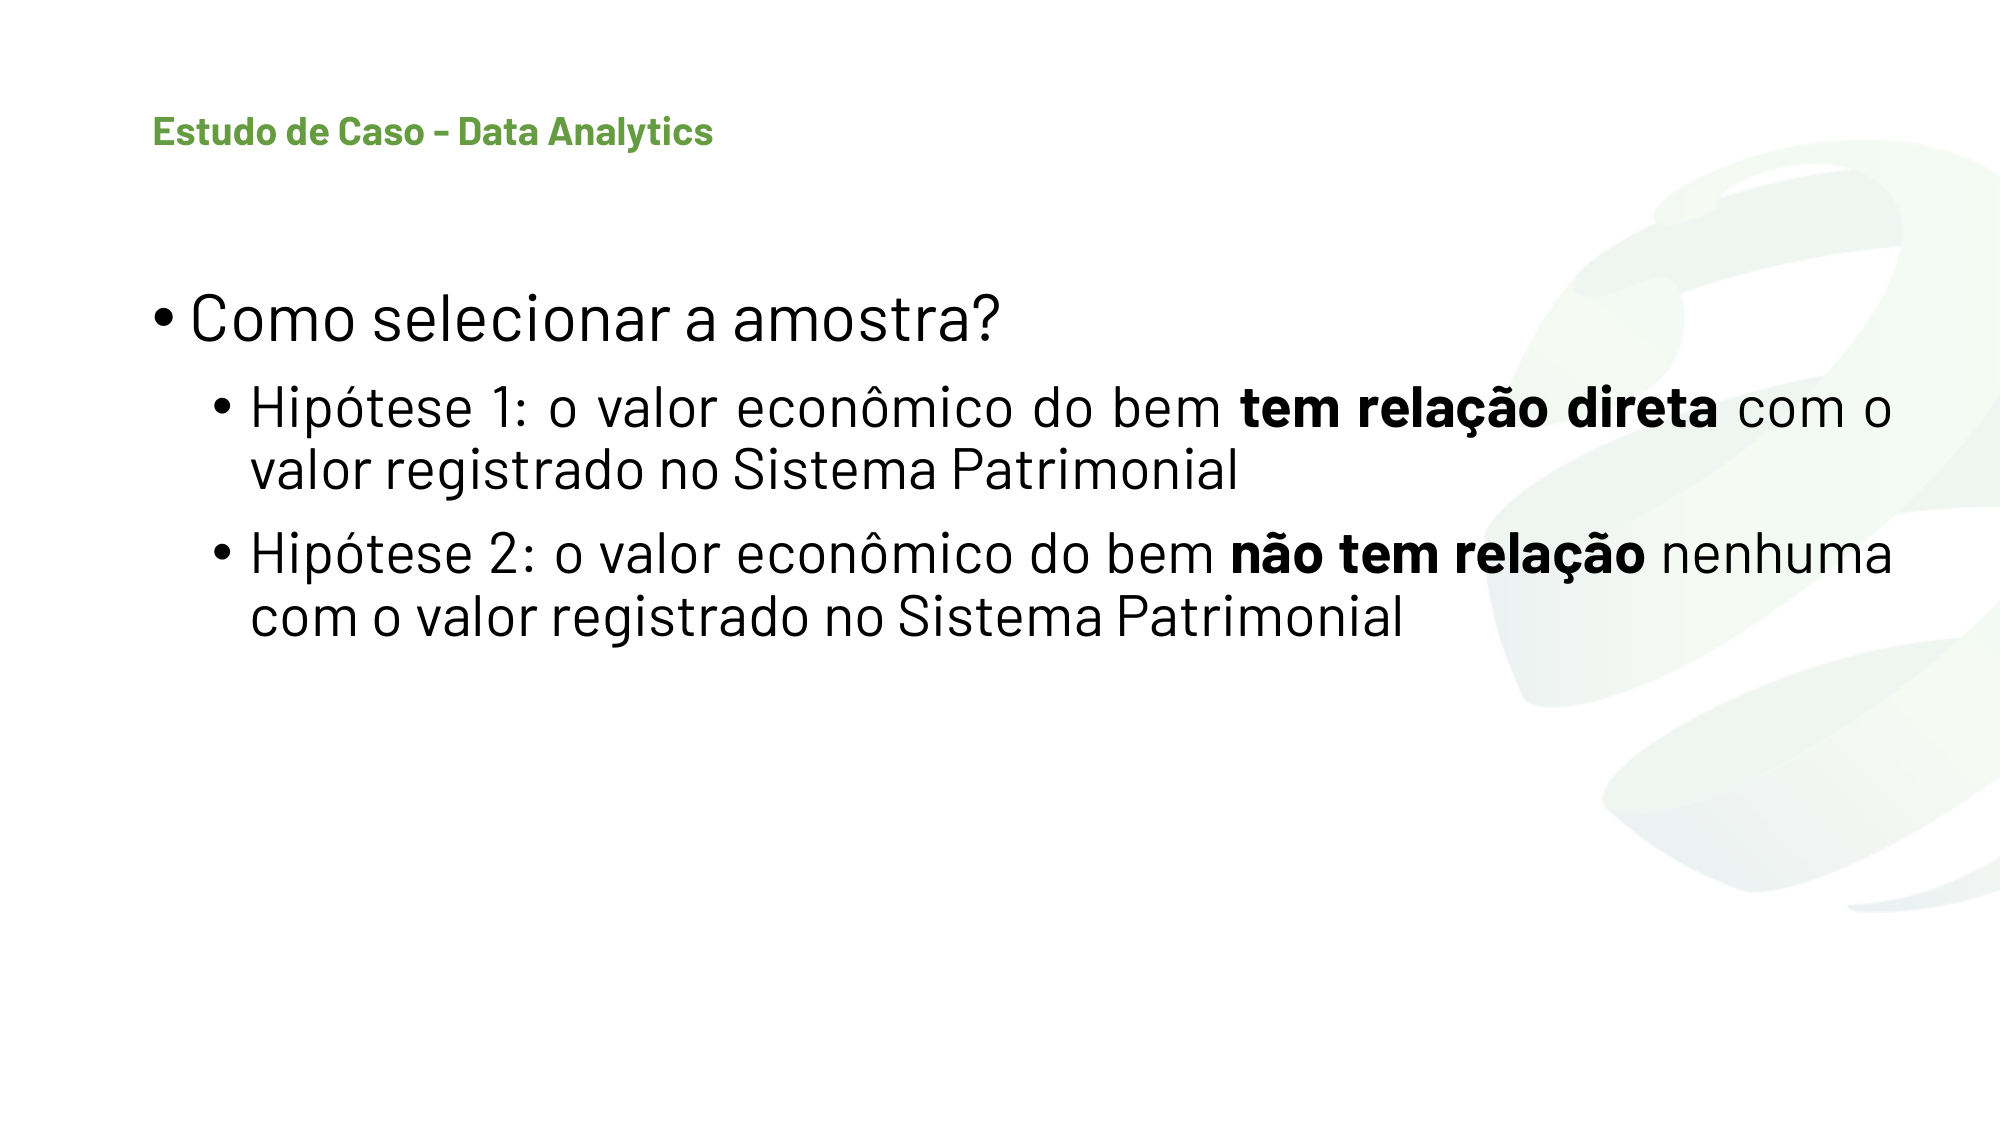

# Estudo de Caso - Data Analytics
Como selecionar a amostra?
Hipótese 1: o valor econômico do bem tem relação direta com o valor registrado no Sistema Patrimonial
Hipótese 2: o valor econômico do bem não tem relação nenhuma com o valor registrado no Sistema Patrimonial